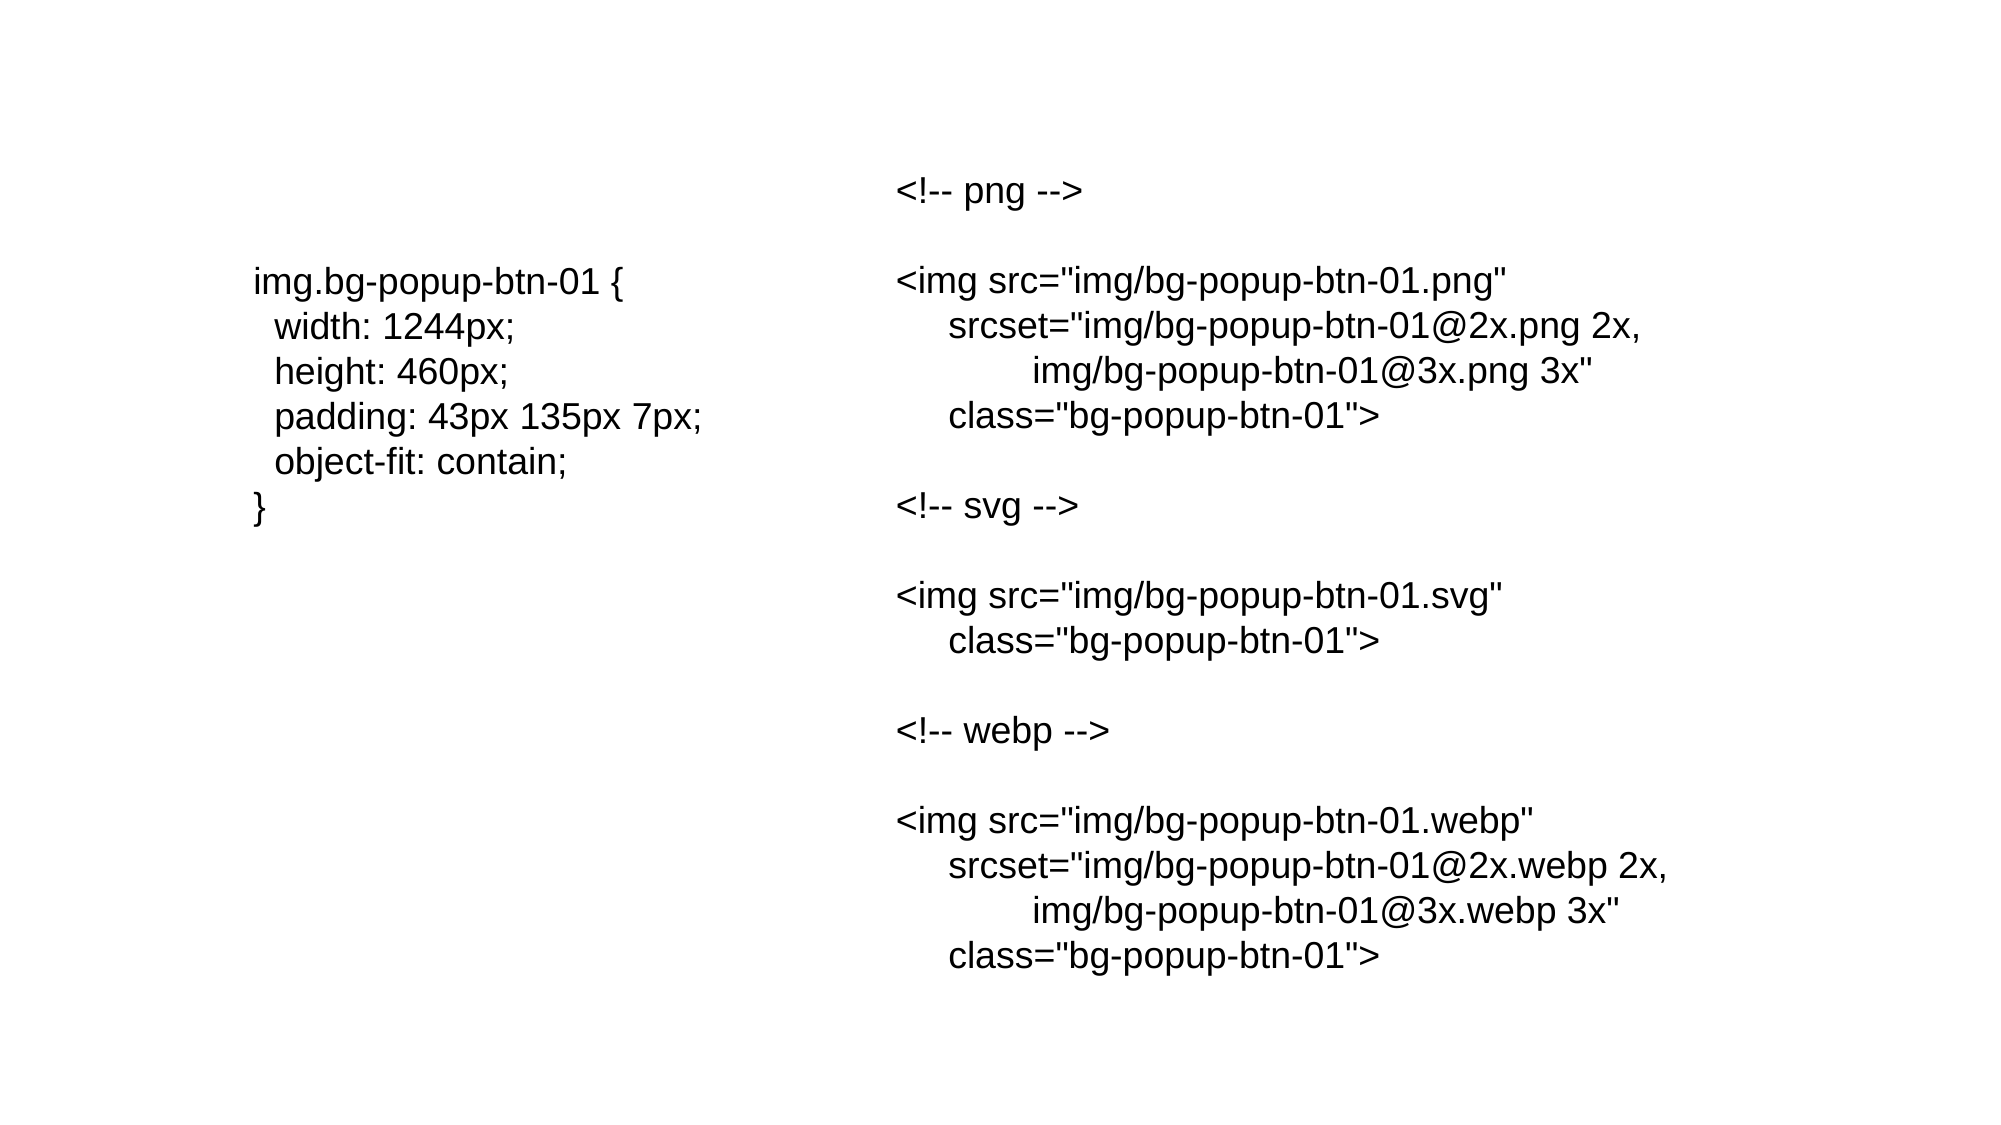

<!-- png -->

<img src="img/bg-popup-btn-01.png"
     srcset="img/bg-popup-btn-01@2x.png 2x,
             img/bg-popup-btn-01@3x.png 3x"
     class="bg-popup-btn-01">

<!-- svg -->

<img src="img/bg-popup-btn-01.svg"
     class="bg-popup-btn-01">

<!-- webp -->

<img src="img/bg-popup-btn-01.webp"
     srcset="img/bg-popup-btn-01@2x.webp 2x,
             img/bg-popup-btn-01@3x.webp 3x"
     class="bg-popup-btn-01">
img.bg-popup-btn-01 {
  width: 1244px;
  height: 460px;
  padding: 43px 135px 7px;
  object-fit: contain;
}